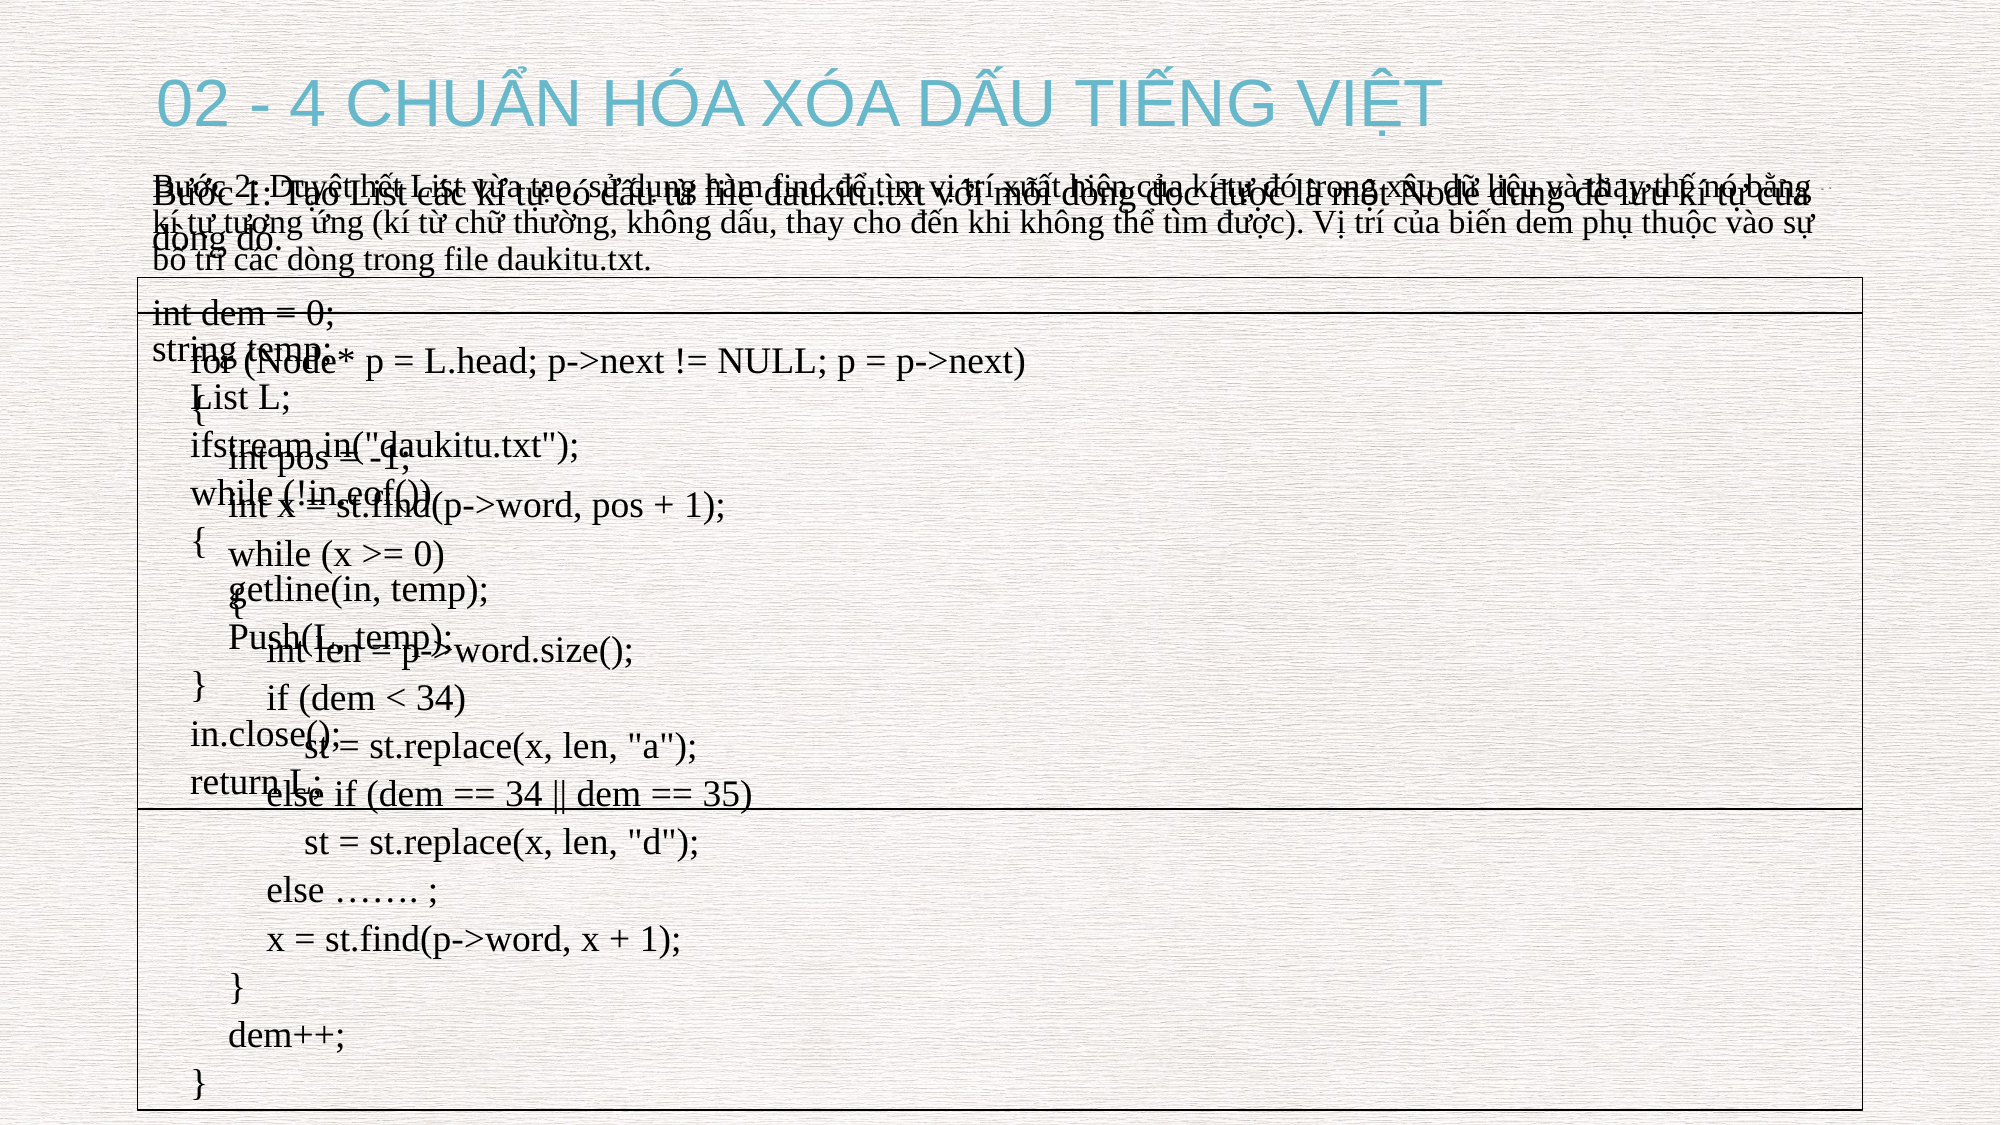

02 - 4 CHUẨN HÓA XÓA DẤU TIẾNG VIỆT
Bước 1: Tạo List các kí tự có dấu từ file daukitu.txt với mỗi dòng đọc được là một Node dung để lưu kí tự của dòng đó.

Bước 2: Duyệt hết List vừa tạo, sử dụng hàm find để tìm vị trí xuất hiện của kí tự đó trong xâu dữ liệu và thay thế nó bằng kí tự tương ứng (kí từ chữ thường, không dấu, thay cho đến khi không thể tìm được). Vị trí của biến dem phụ thuộc vào sự bố trí các dòng trong file daukitu.txt.

int dem = 0;
    for (Node* p = L.head; p->next != NULL; p = p->next)
    {
        int pos = -1;
        int x = st.find(p->word, pos + 1);
        while (x >= 0)
        {
            int len = p->word.size();
            if (dem < 34)
                st = st.replace(x, len, "a");
            else if (dem == 34 || dem == 35)
                st = st.replace(x, len, "d");
            else ……. ;
            x = st.find(p->word, x + 1);
        }
        dem++;
    }
string temp;
    List L;
    ifstream in("daukitu.txt");
    while (!in.eof())
    {
        getline(in, temp);
        Push(L, temp);
    }
    in.close();
    return L;